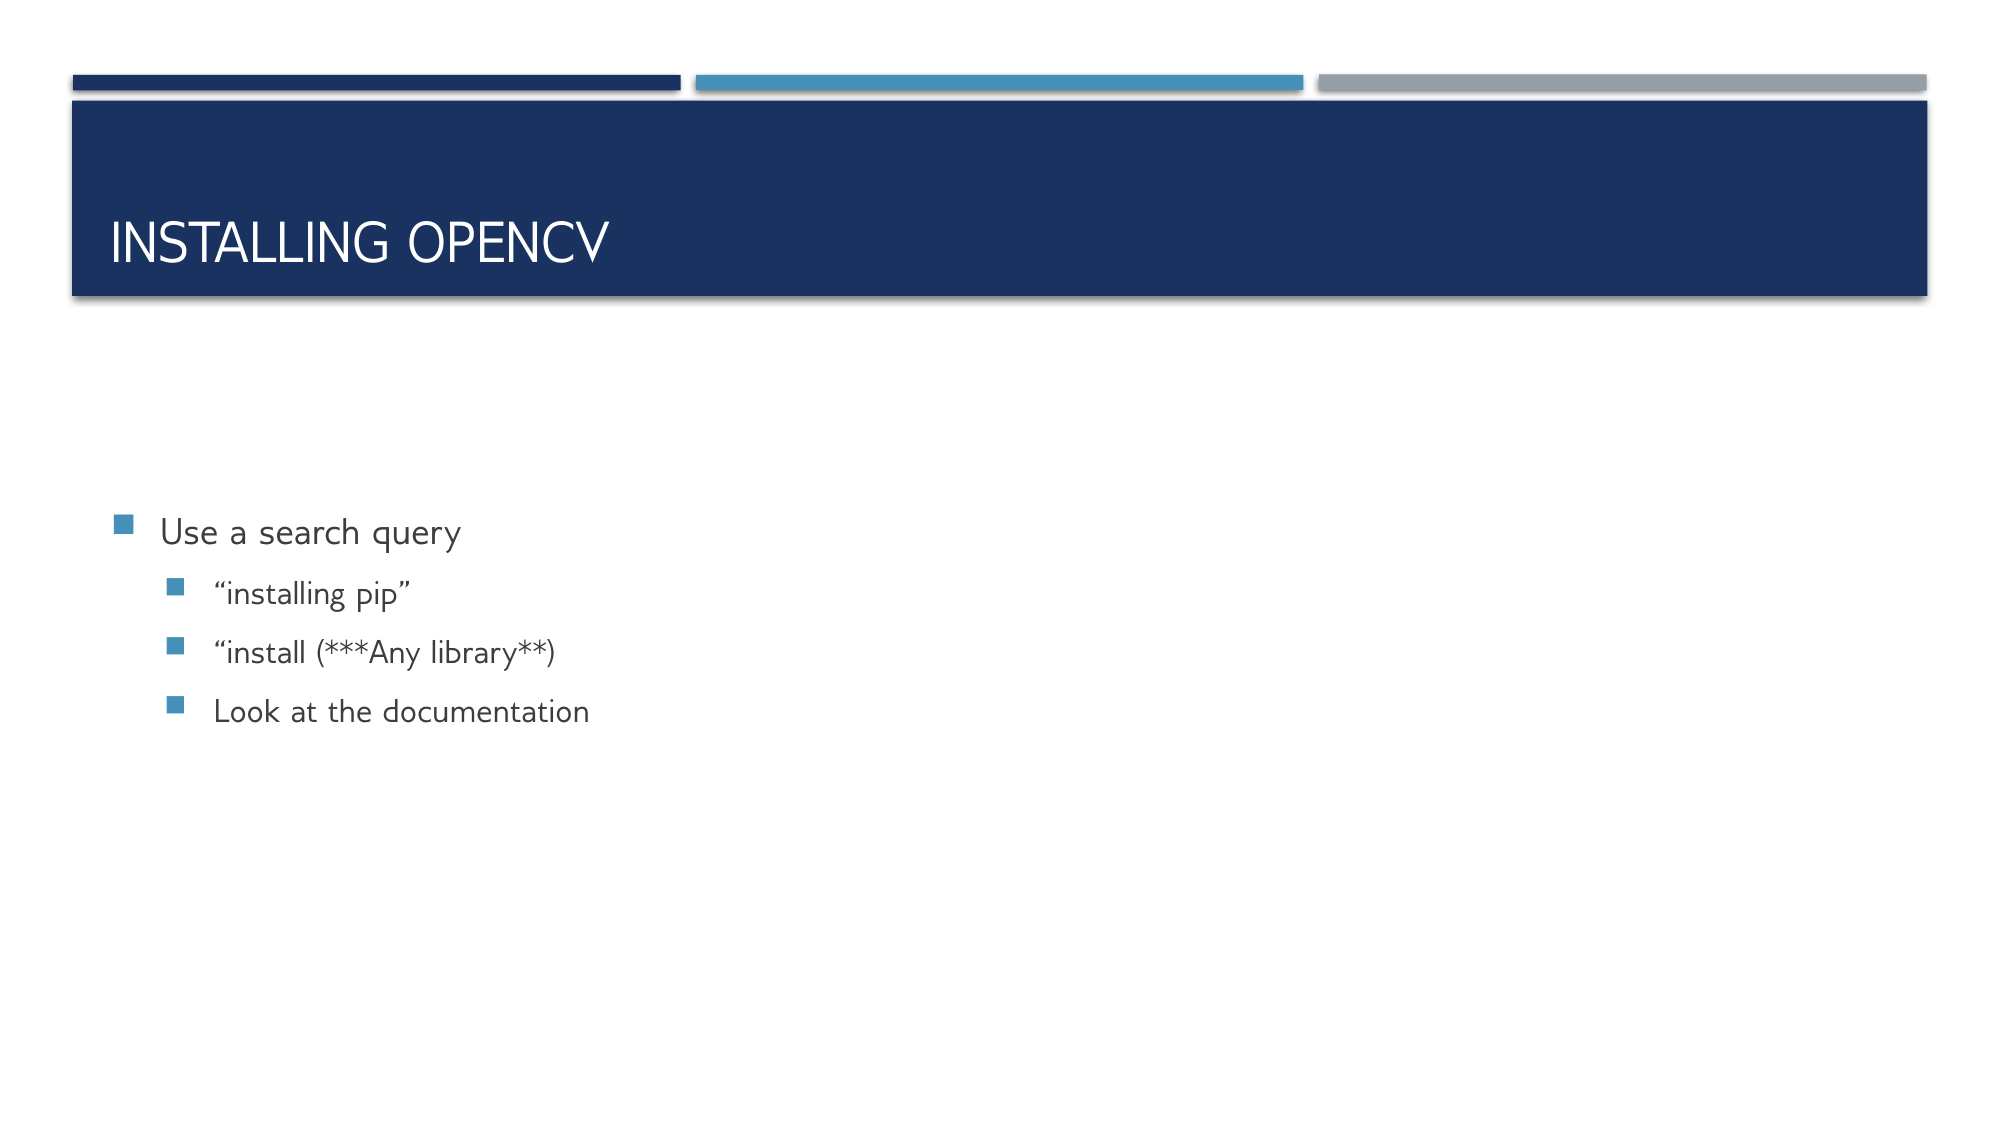

# Installing Opencv
Use a search query
“installing pip”
“install (***Any library**)
Look at the documentation